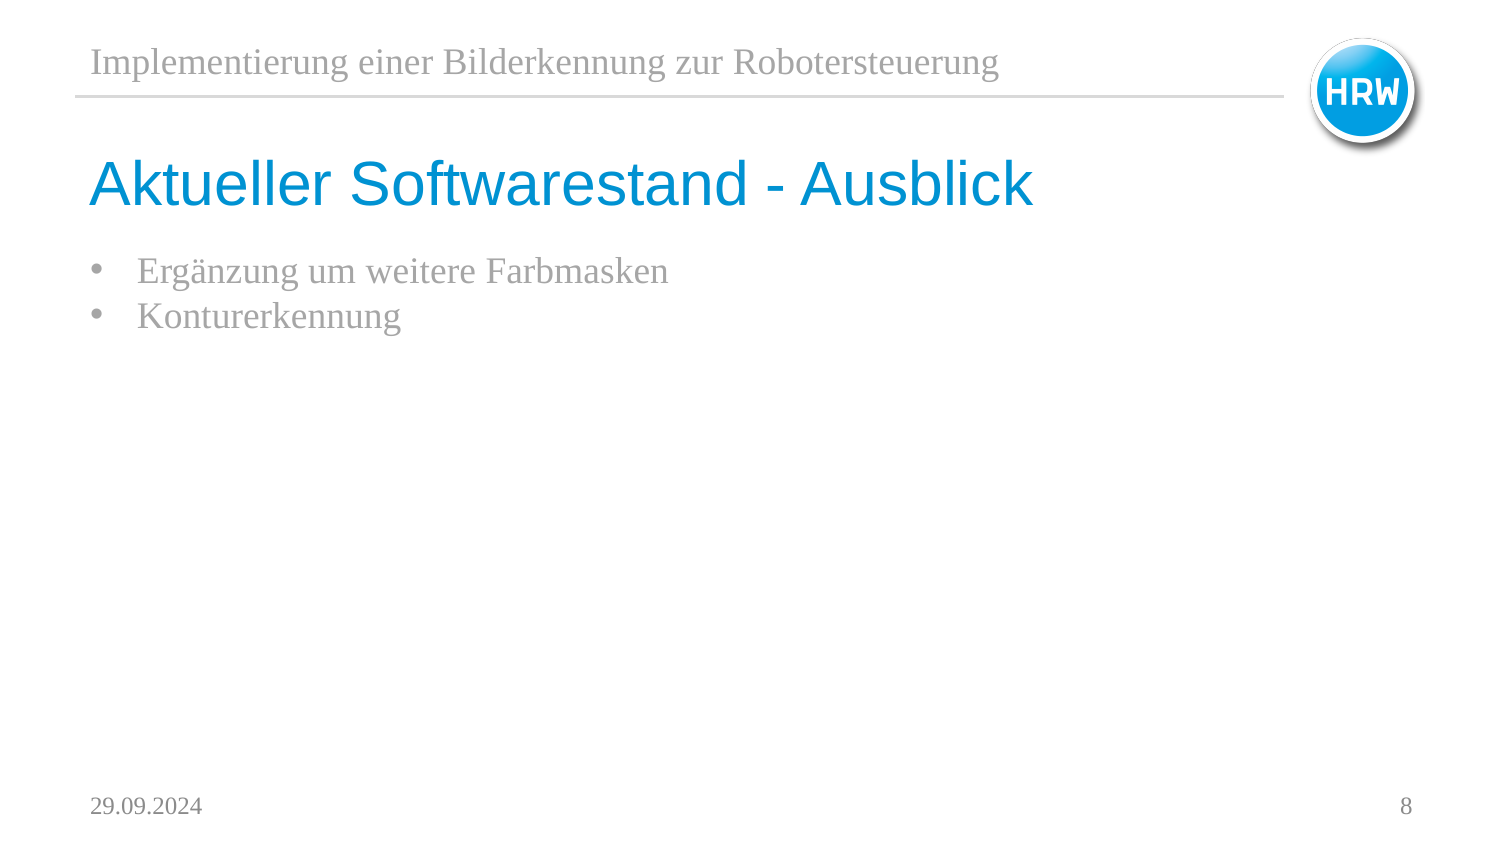

Implementierung einer Bilderkennung zur Robotersteuerung
# Aktueller Softwarestand - Ausblick
Ergänzung um weitere Farbmasken
Konturerkennung

29.09.2024
8